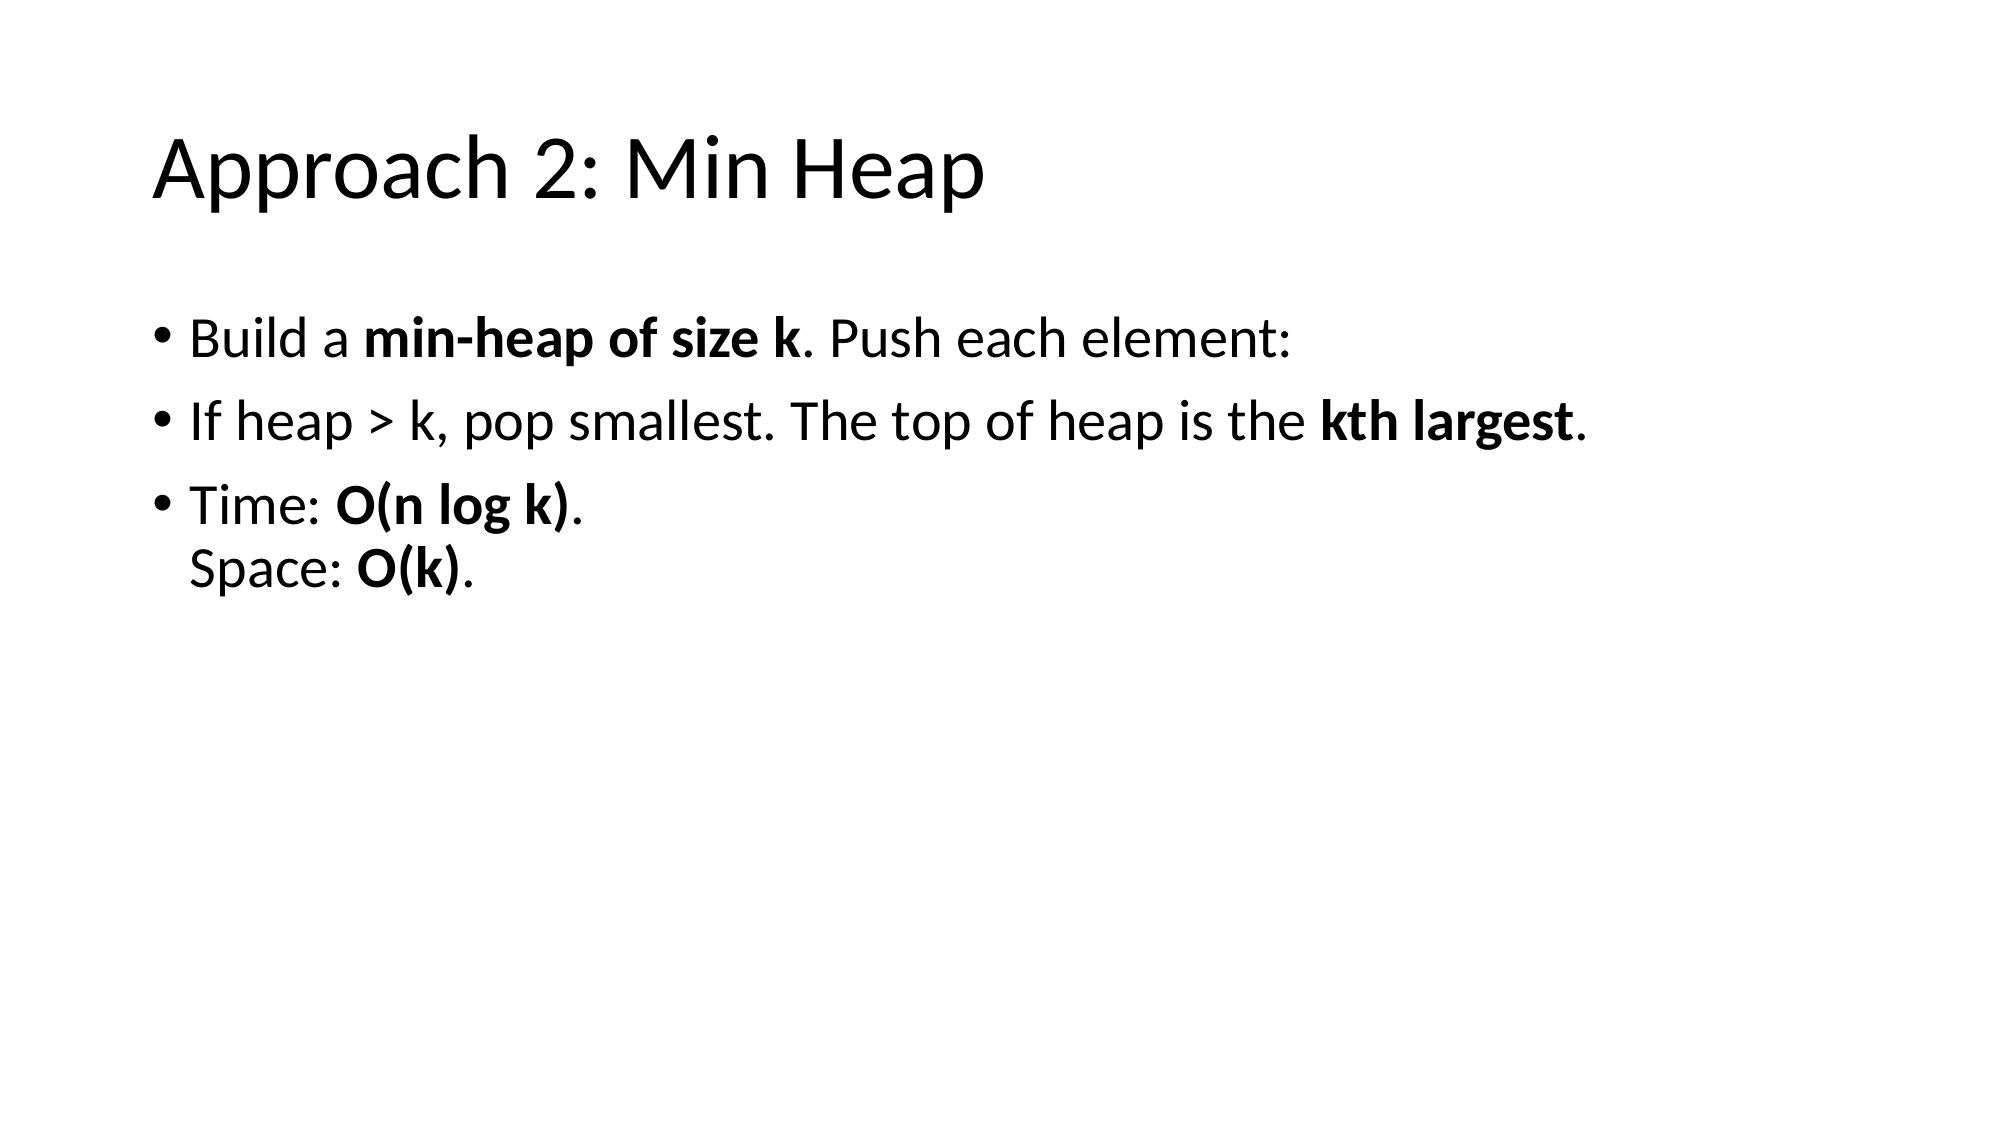

# Approach 2: Min Heap
Build a min-heap of size k. Push each element:
If heap > k, pop smallest. The top of heap is the kth largest.
Time: O(n log k).
Space: O(k).